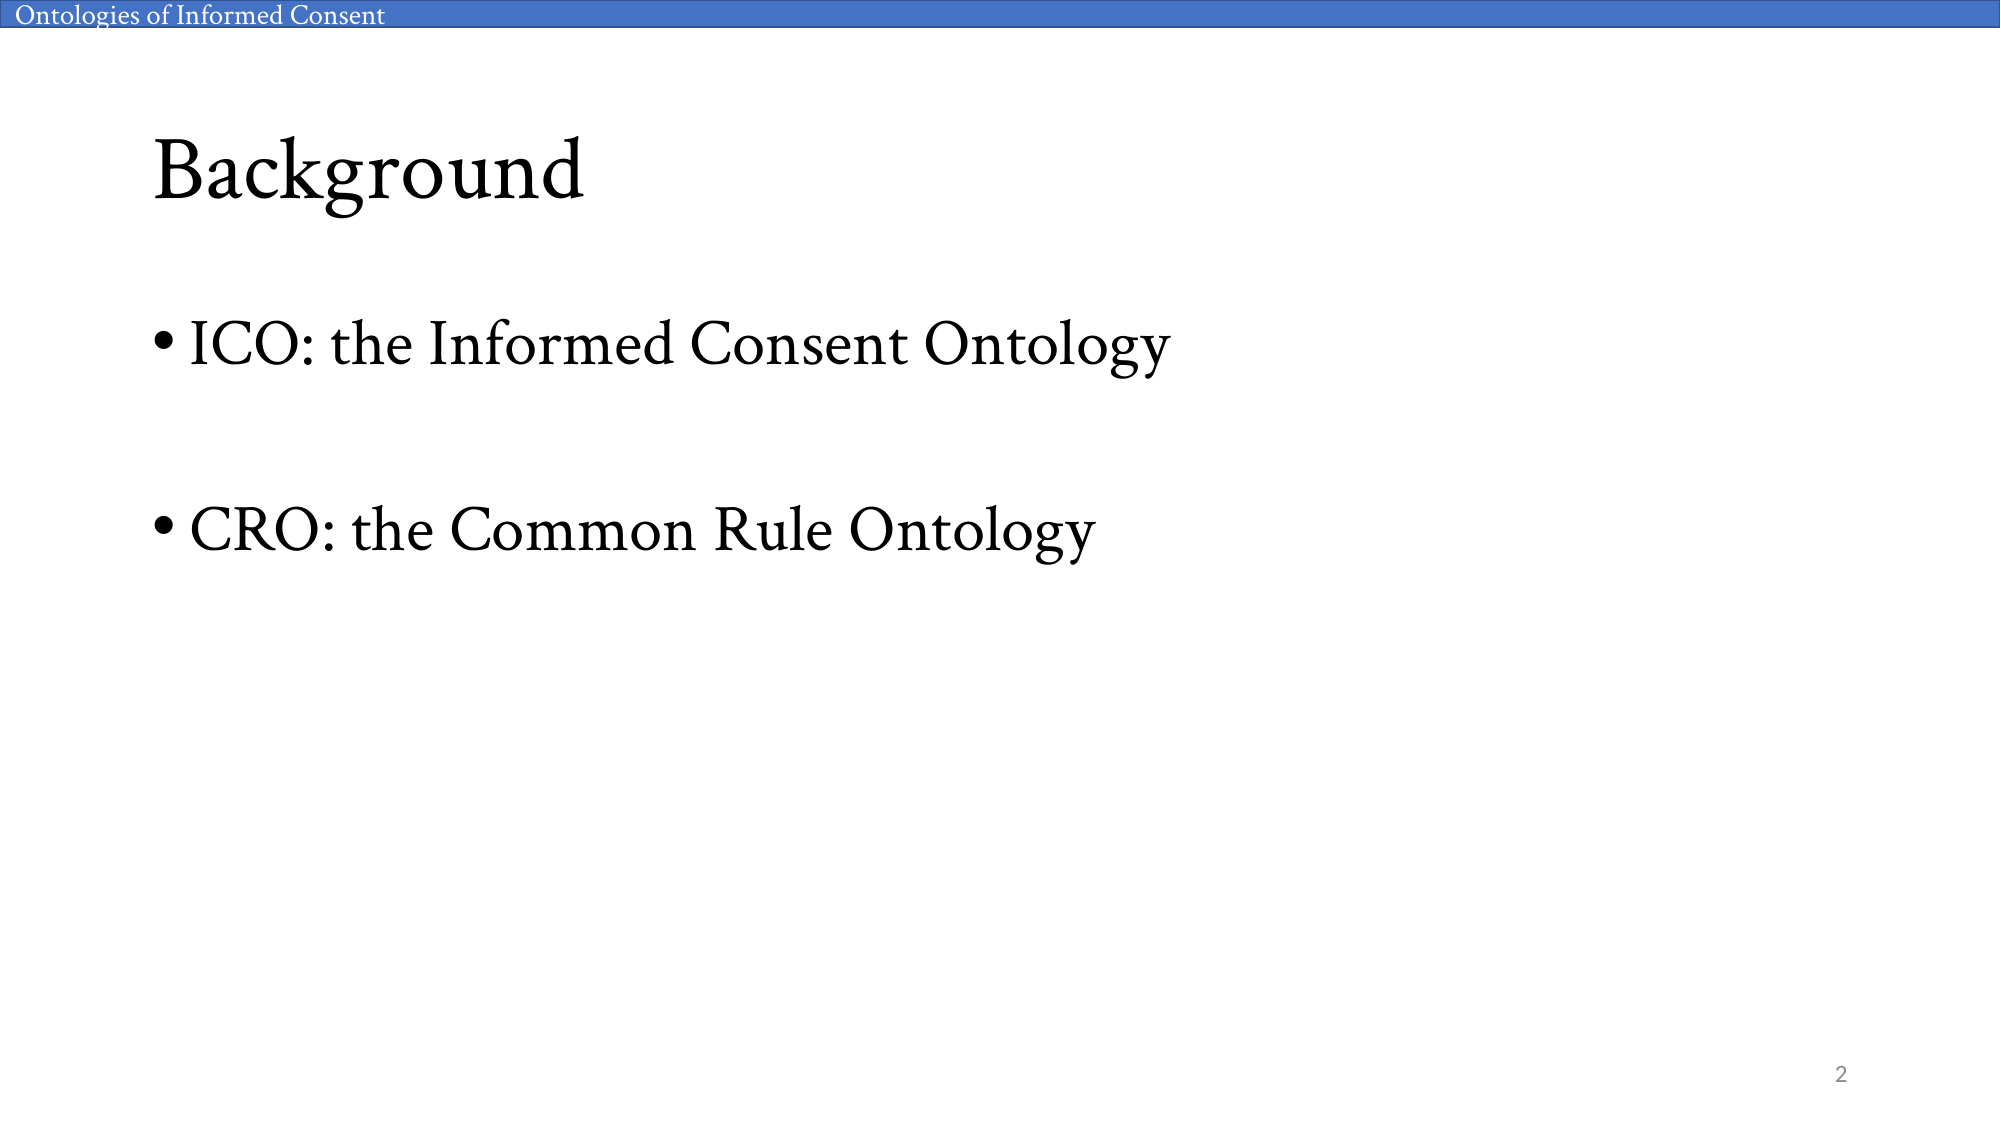

Ontologies of Informed Consent
# Background
ICO: the Informed Consent Ontology

CRO: the Common Rule Ontology

2